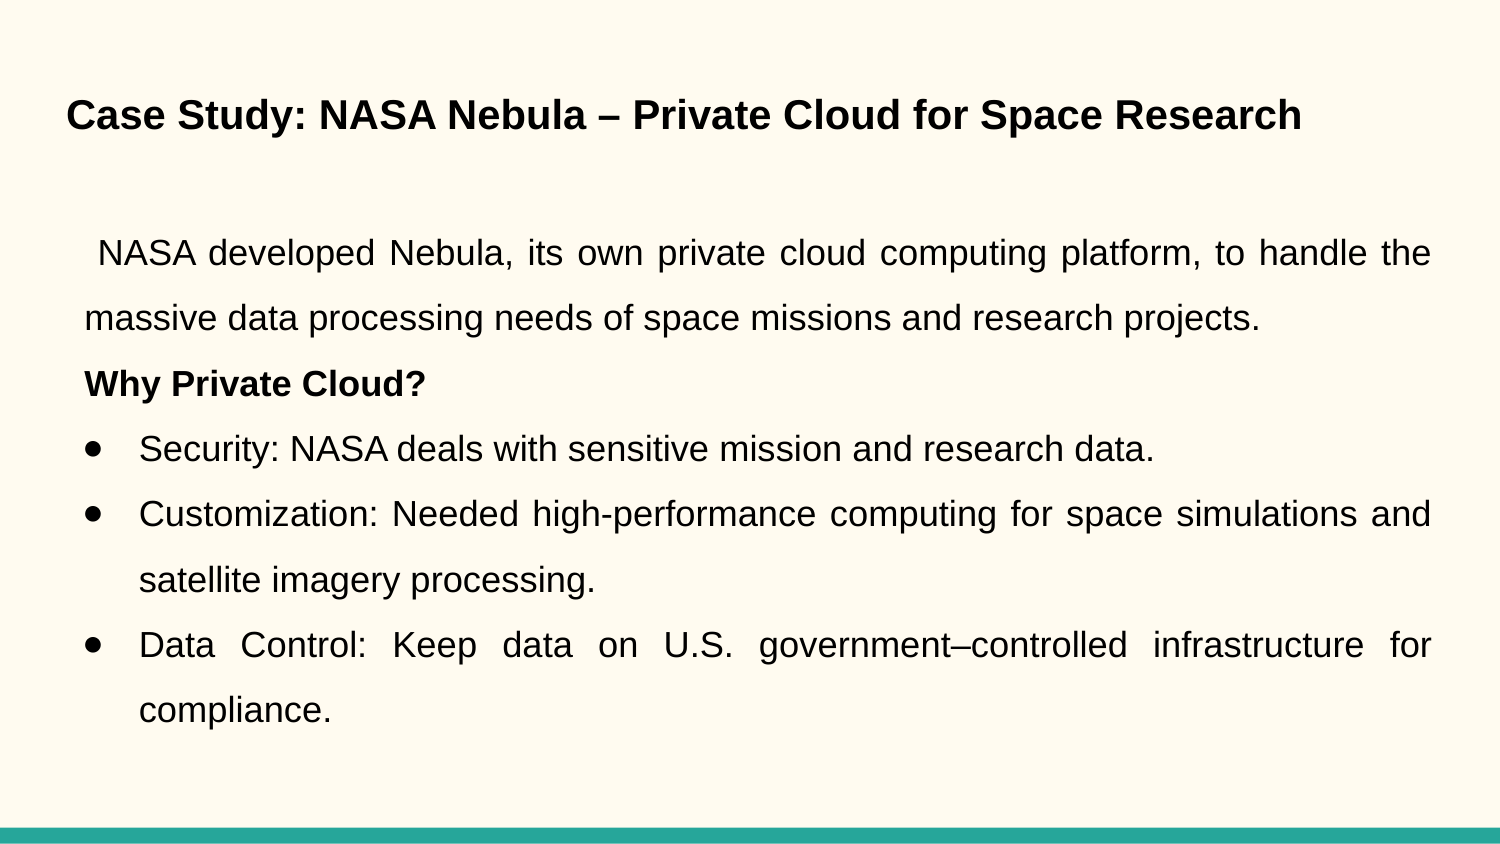

# Case Study: NASA Nebula – Private Cloud for Space Research
 NASA developed Nebula, its own private cloud computing platform, to handle the massive data processing needs of space missions and research projects.
Why Private Cloud?
Security: NASA deals with sensitive mission and research data.
Customization: Needed high-performance computing for space simulations and satellite imagery processing.
Data Control: Keep data on U.S. government–controlled infrastructure for compliance.